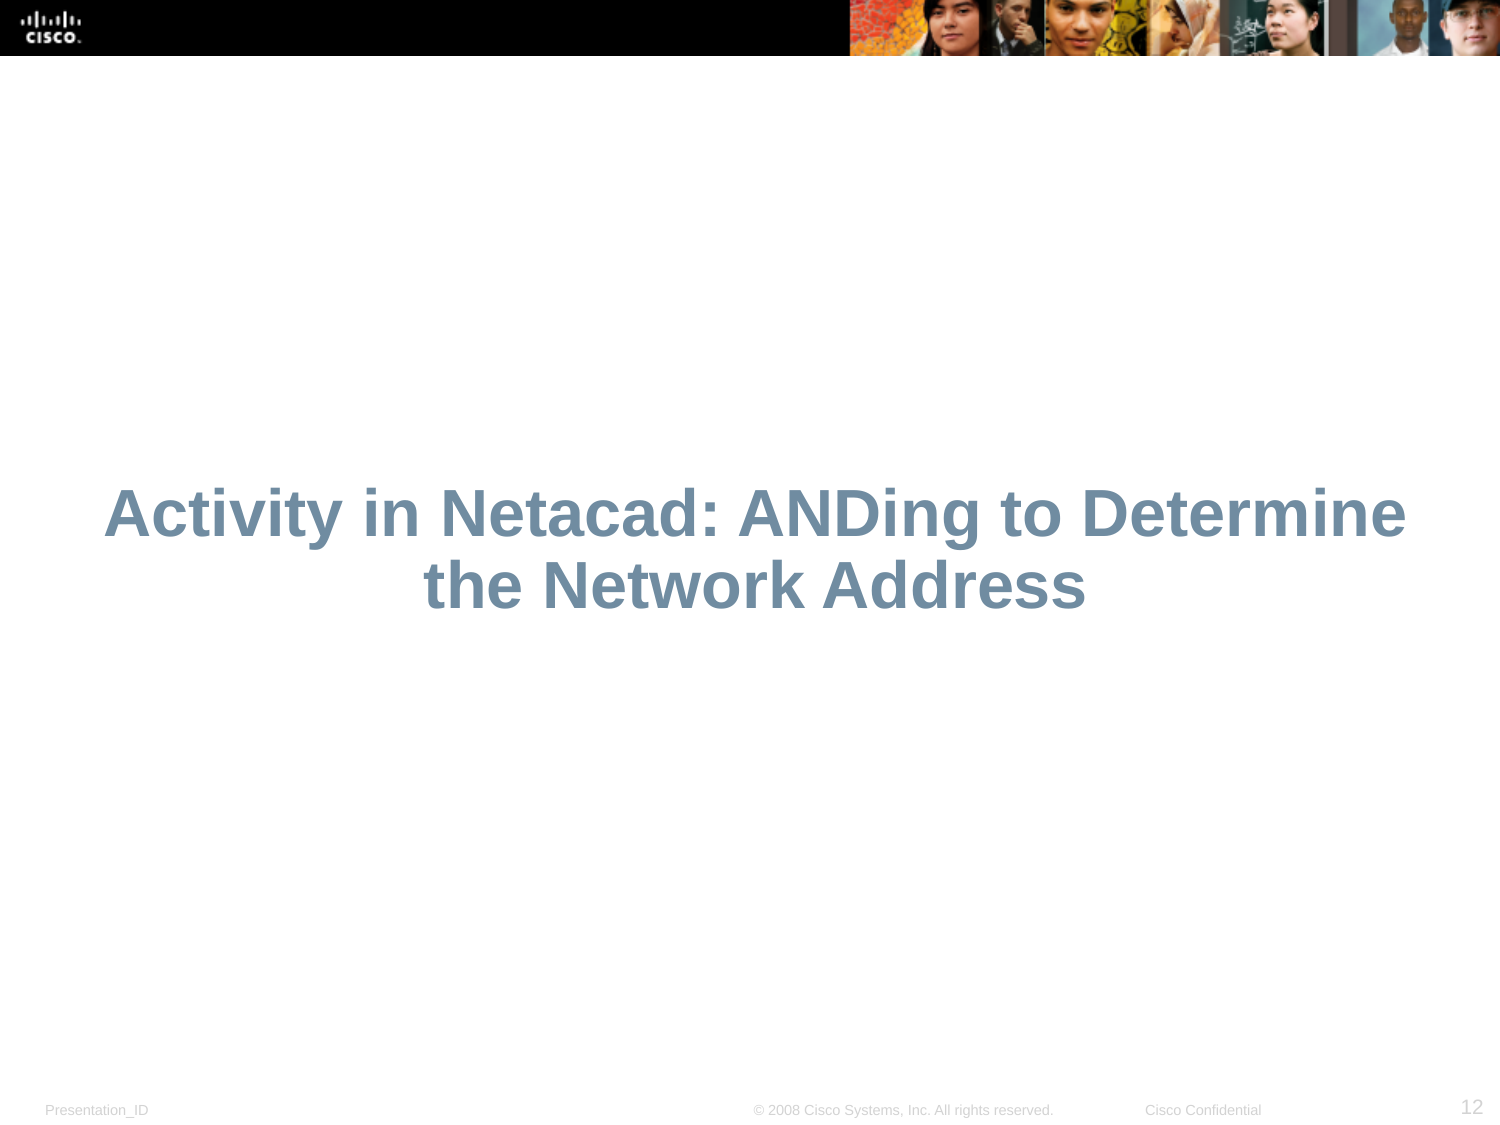

# Activity in Netacad: ANDing to Determine the Network Address